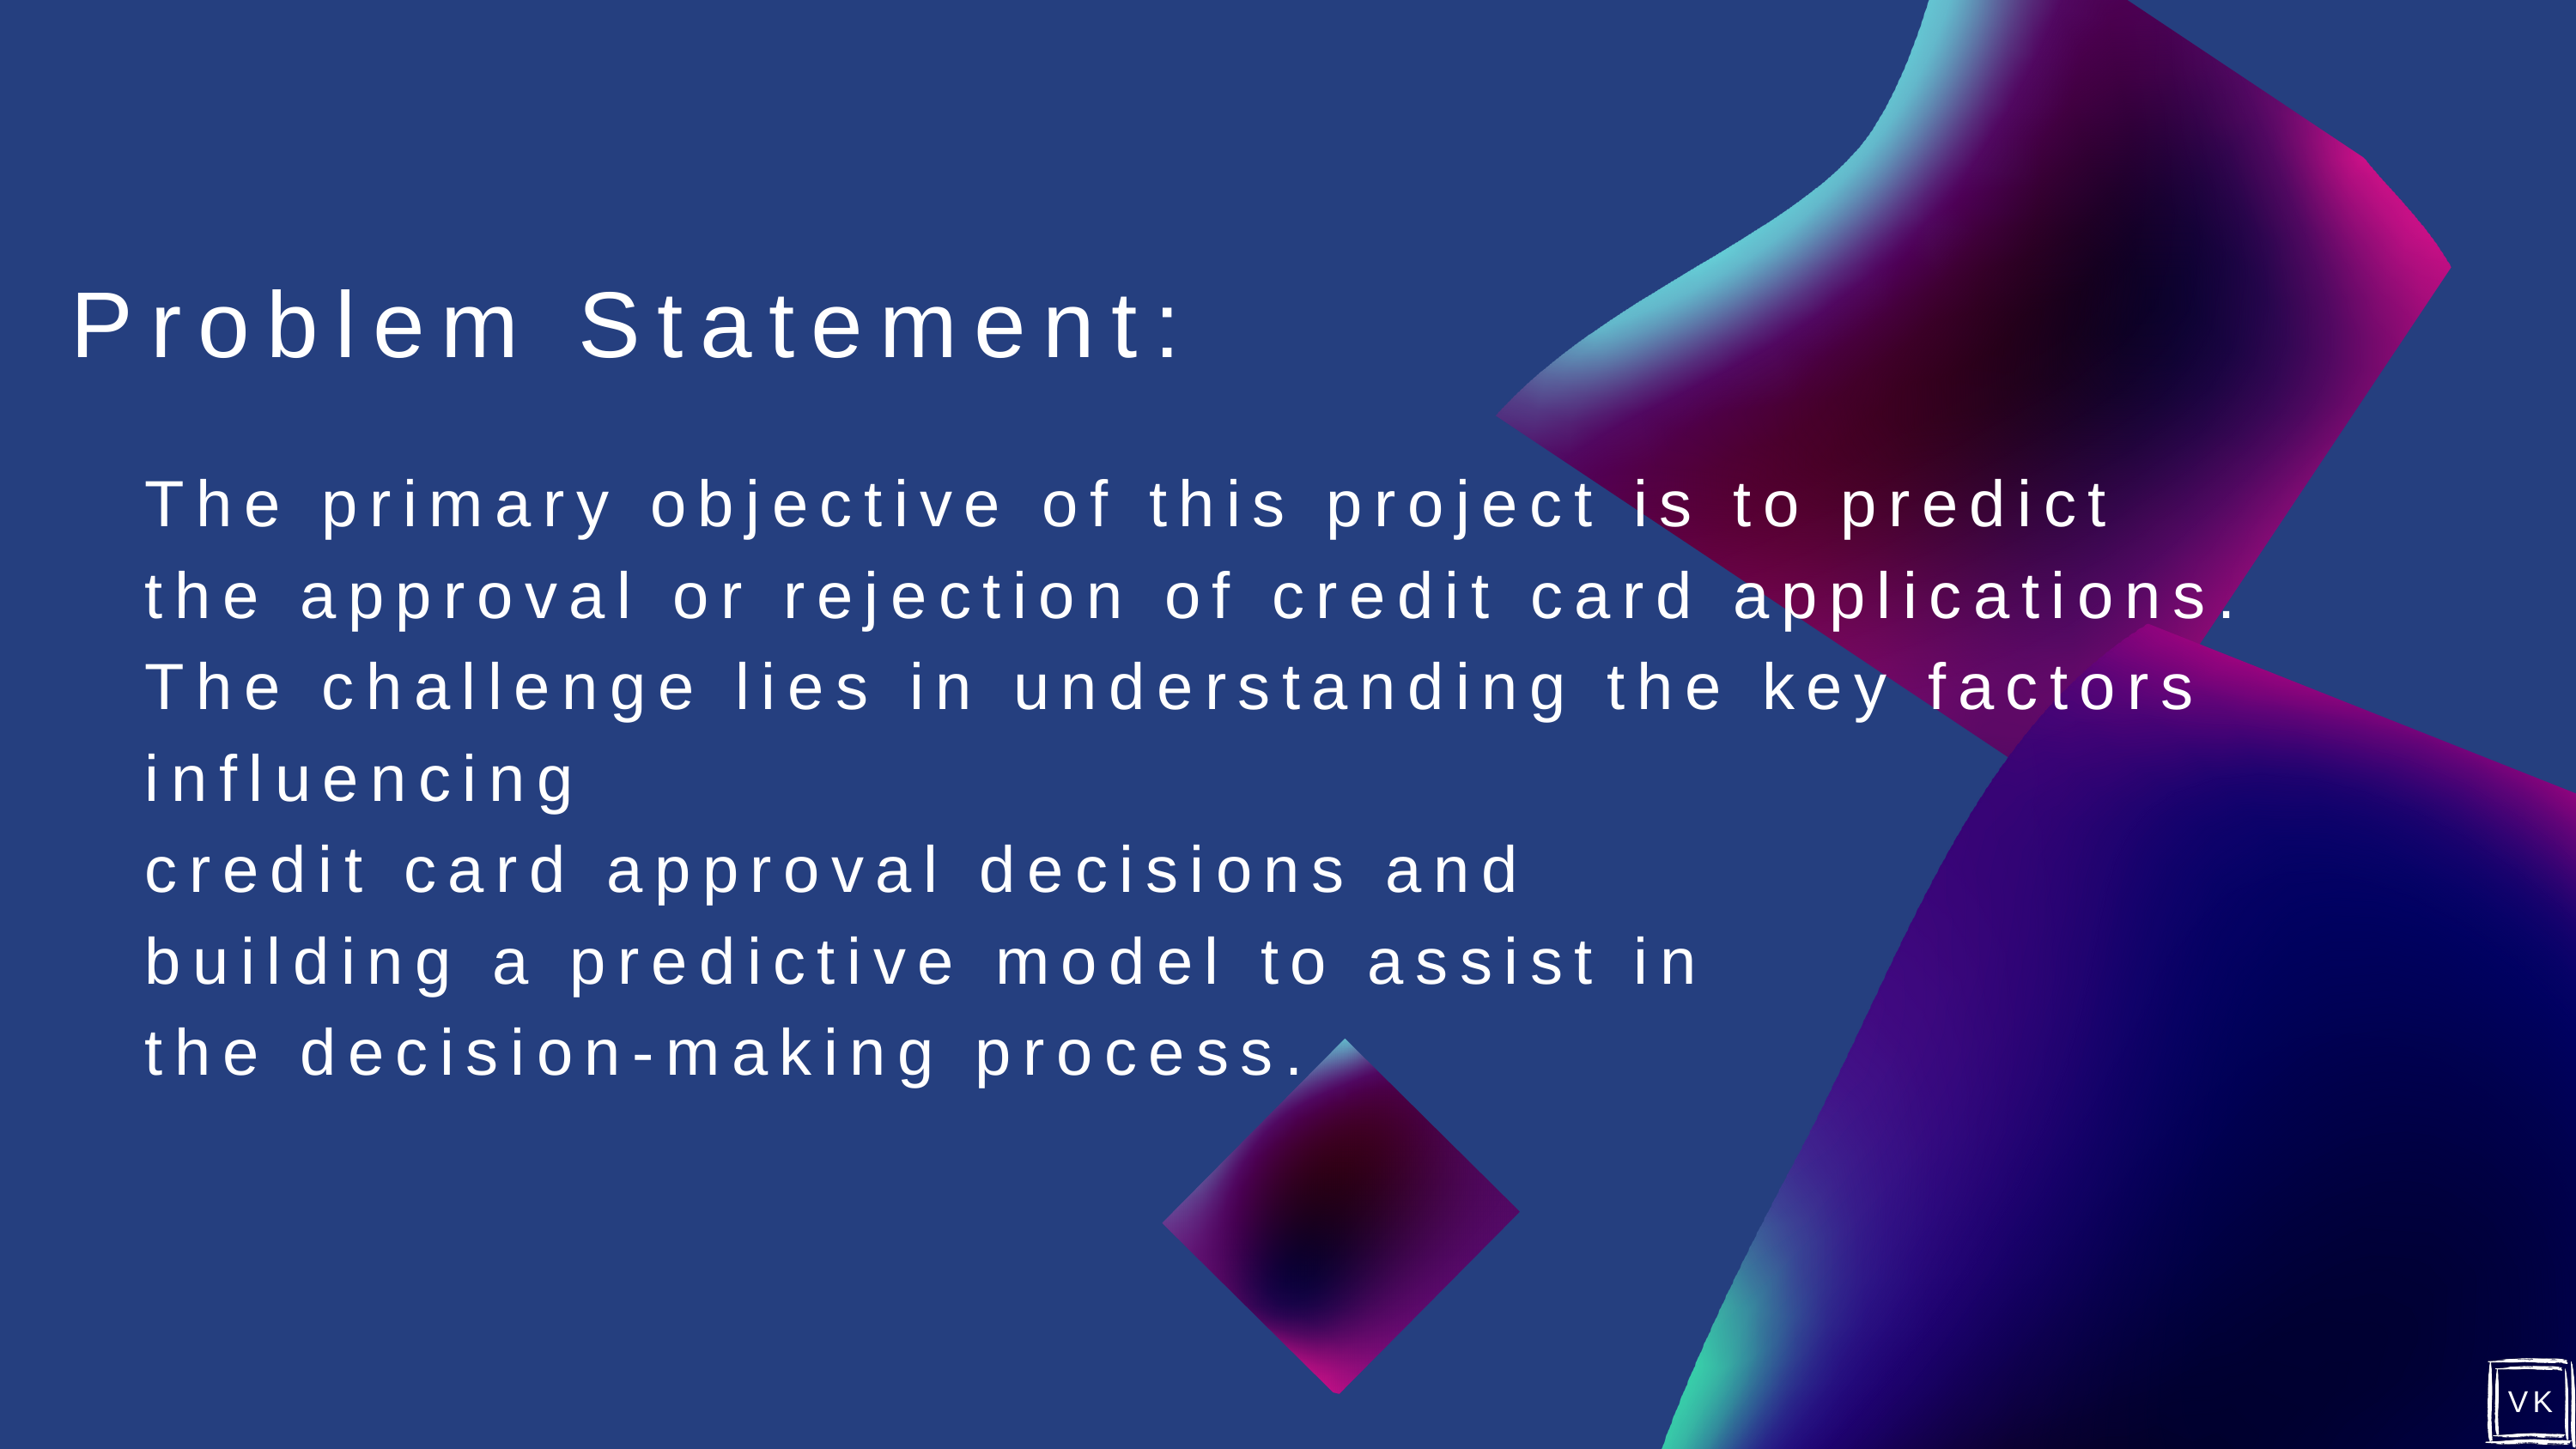

Problem Statement:
The primary objective of this project is to predict
the approval or rejection of credit card applications.
The challenge lies in understanding the key factors influencing
credit card approval decisions and
building a predictive model to assist in
the decision-making process.

VK